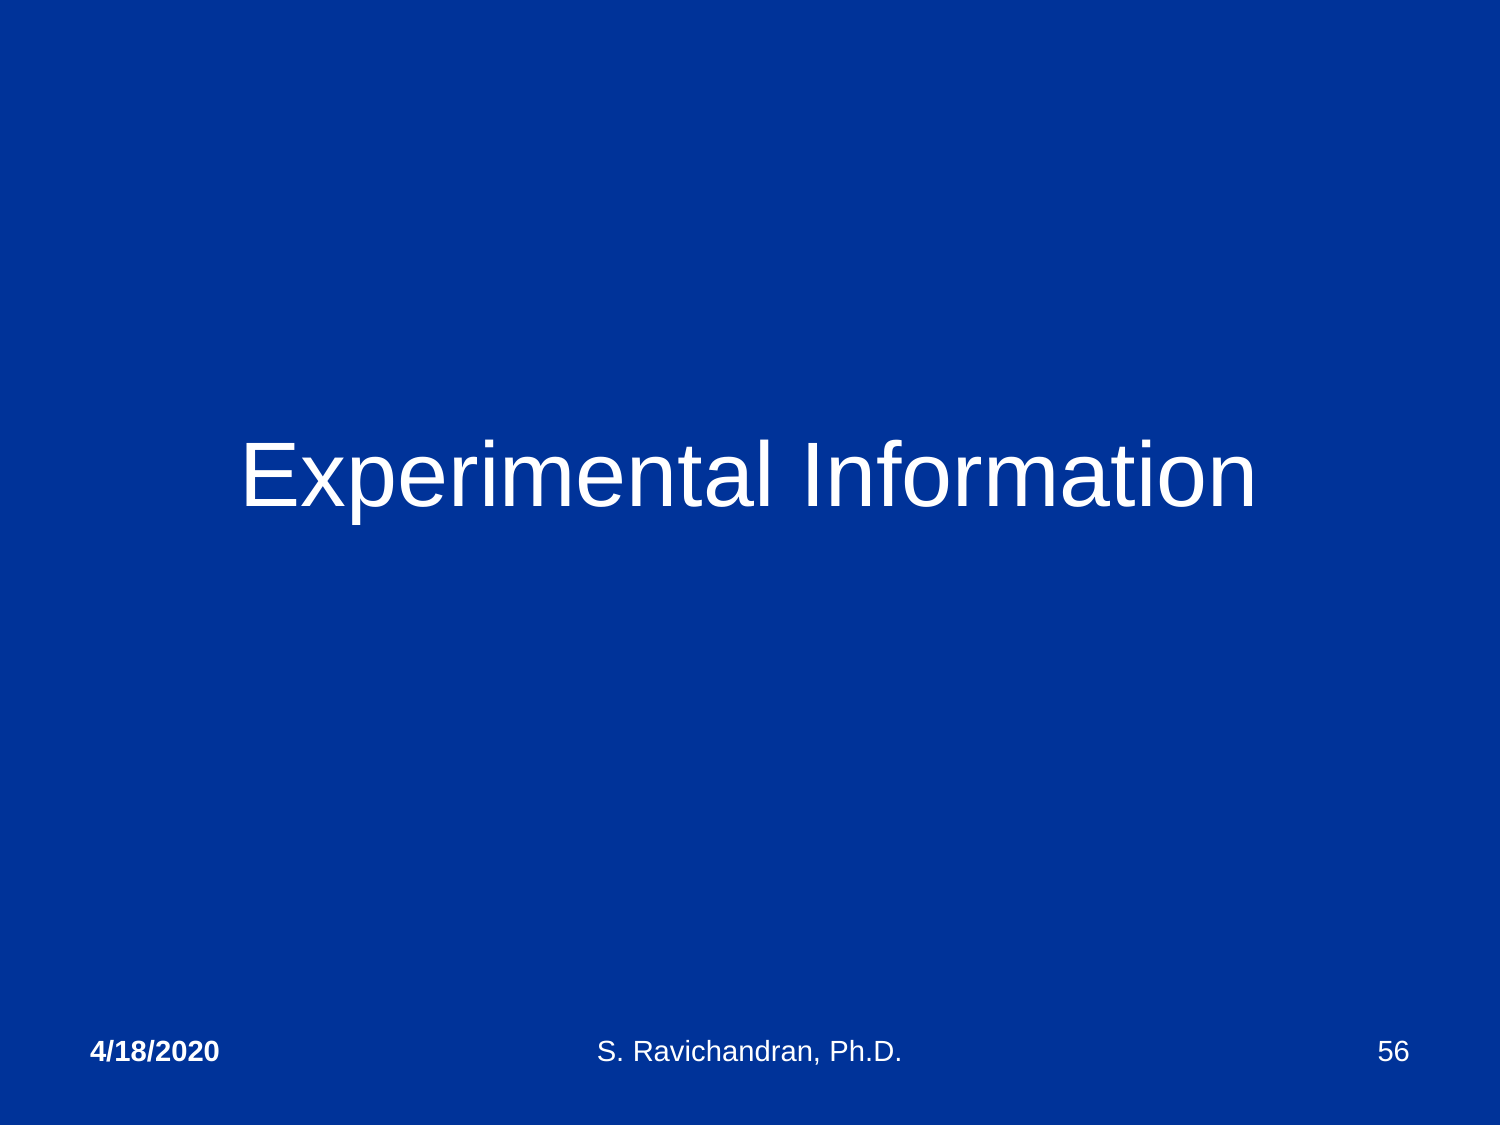

# Experimental Information

4/18/2020
S. Ravichandran, Ph.D.
56